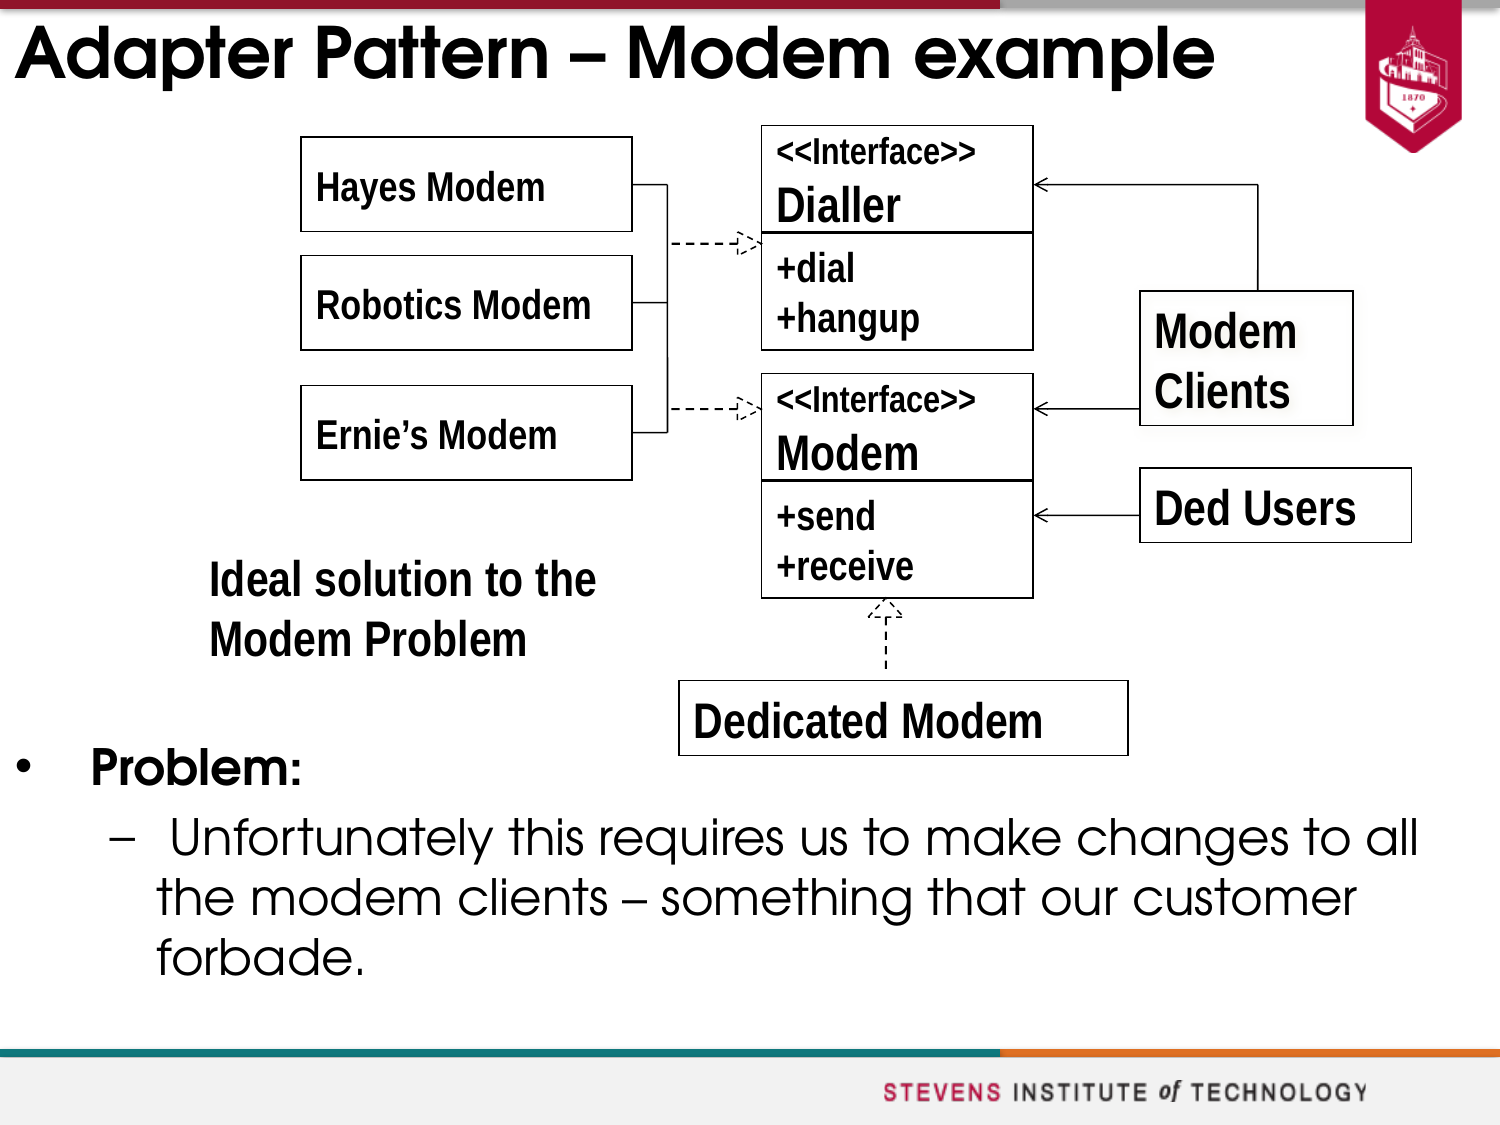

# Adapter Pattern – Modem example
<<Interface>>
Dialler
Hayes Modem

Robotics Modem

Ernie’s Modem

+dial
+hangup
Modem Clients

<<Interface>>
Modem

Ded Users
+send
+receive

Dedicated Modem
Ideal solution to the Modem Problem
Problem:
 Unfortunately this requires us to make changes to all the modem clients – something that our customer forbade.